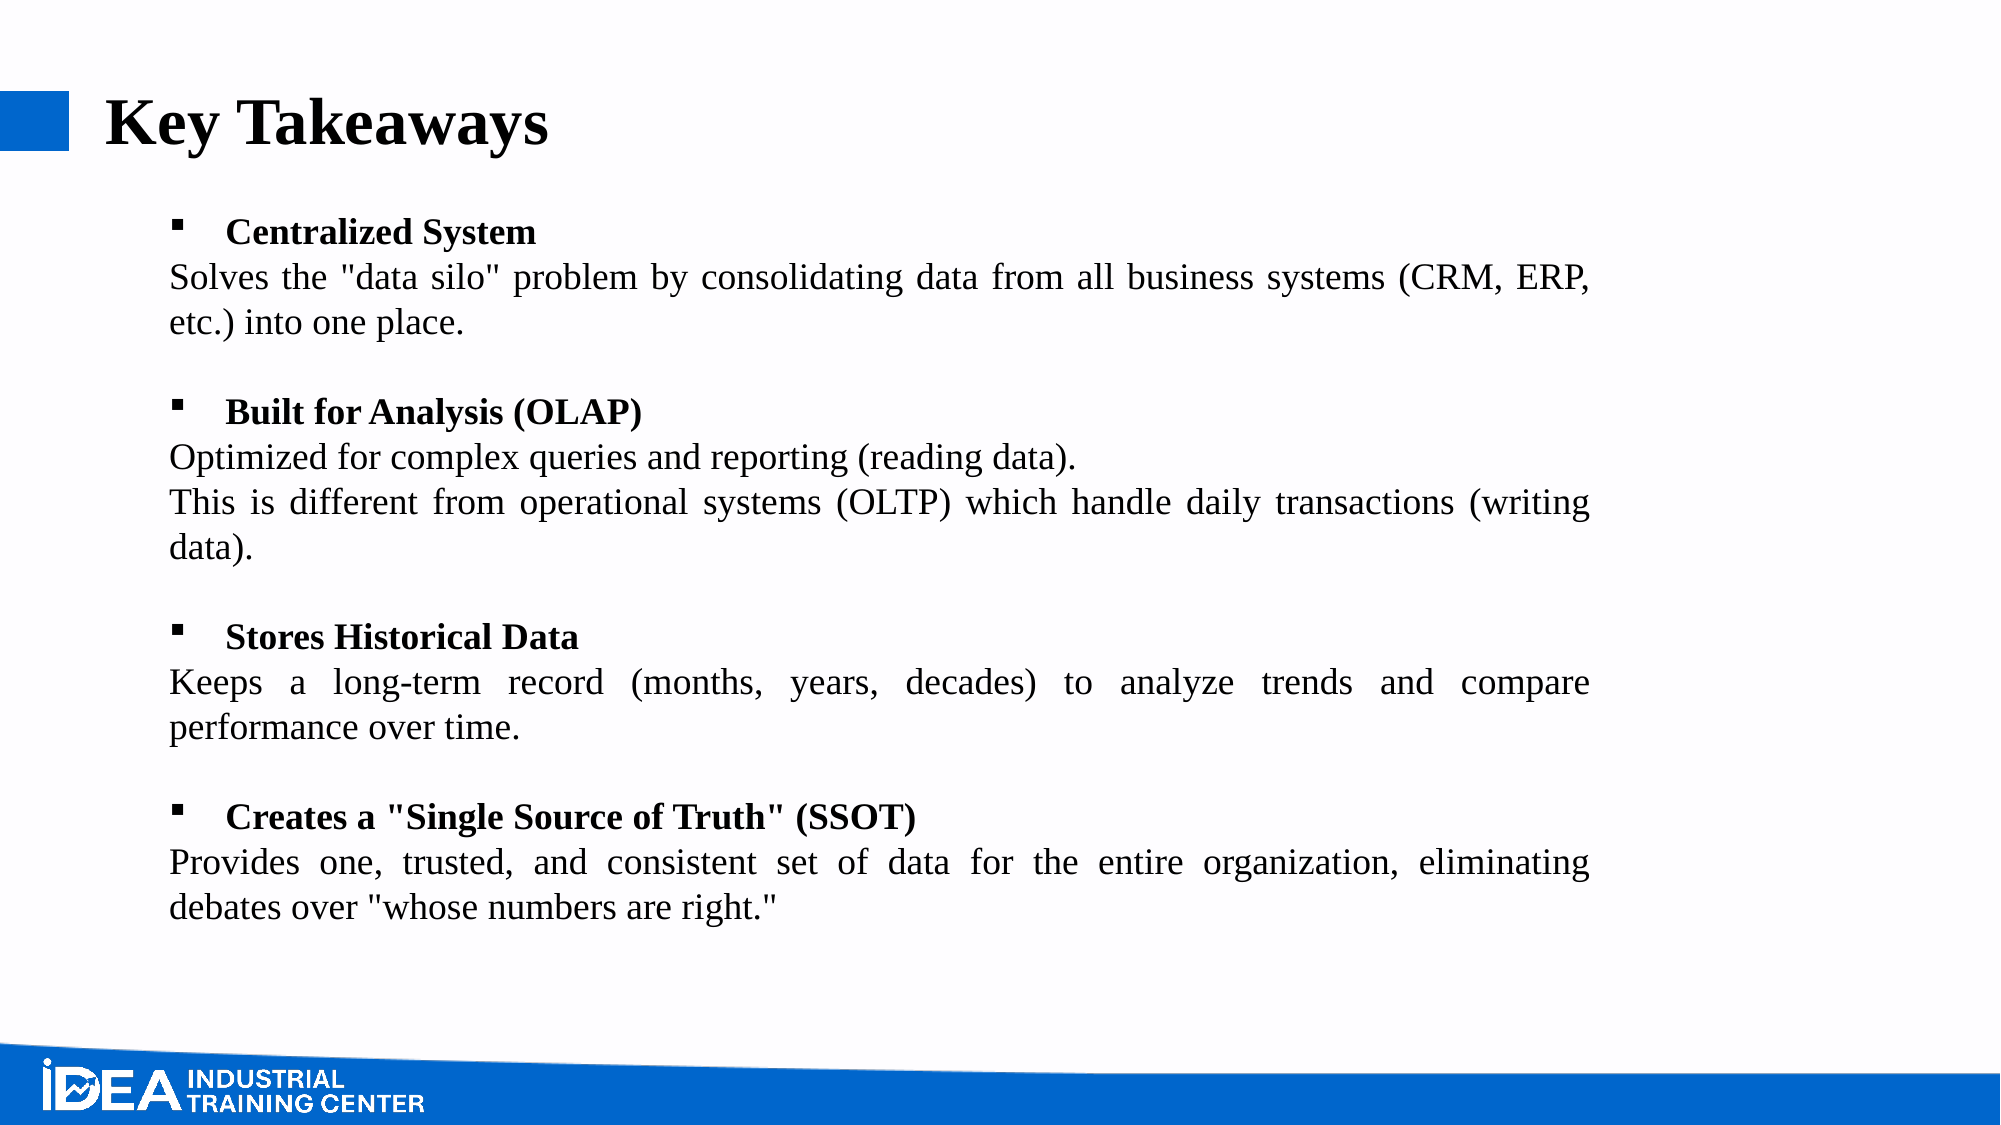

# Key Takeaways
Centralized System
Solves the "data silo" problem by consolidating data from all business systems (CRM, ERP, etc.) into one place.

Built for Analysis (OLAP)
Optimized for complex queries and reporting (reading data).
This is different from operational systems (OLTP) which handle daily transactions (writing data).

Stores Historical Data
Keeps a long-term record (months, years, decades) to analyze trends and compare performance over time.

Creates a "Single Source of Truth" (SSOT)
Provides one, trusted, and consistent set of data for the entire organization, eliminating debates over "whose numbers are right."